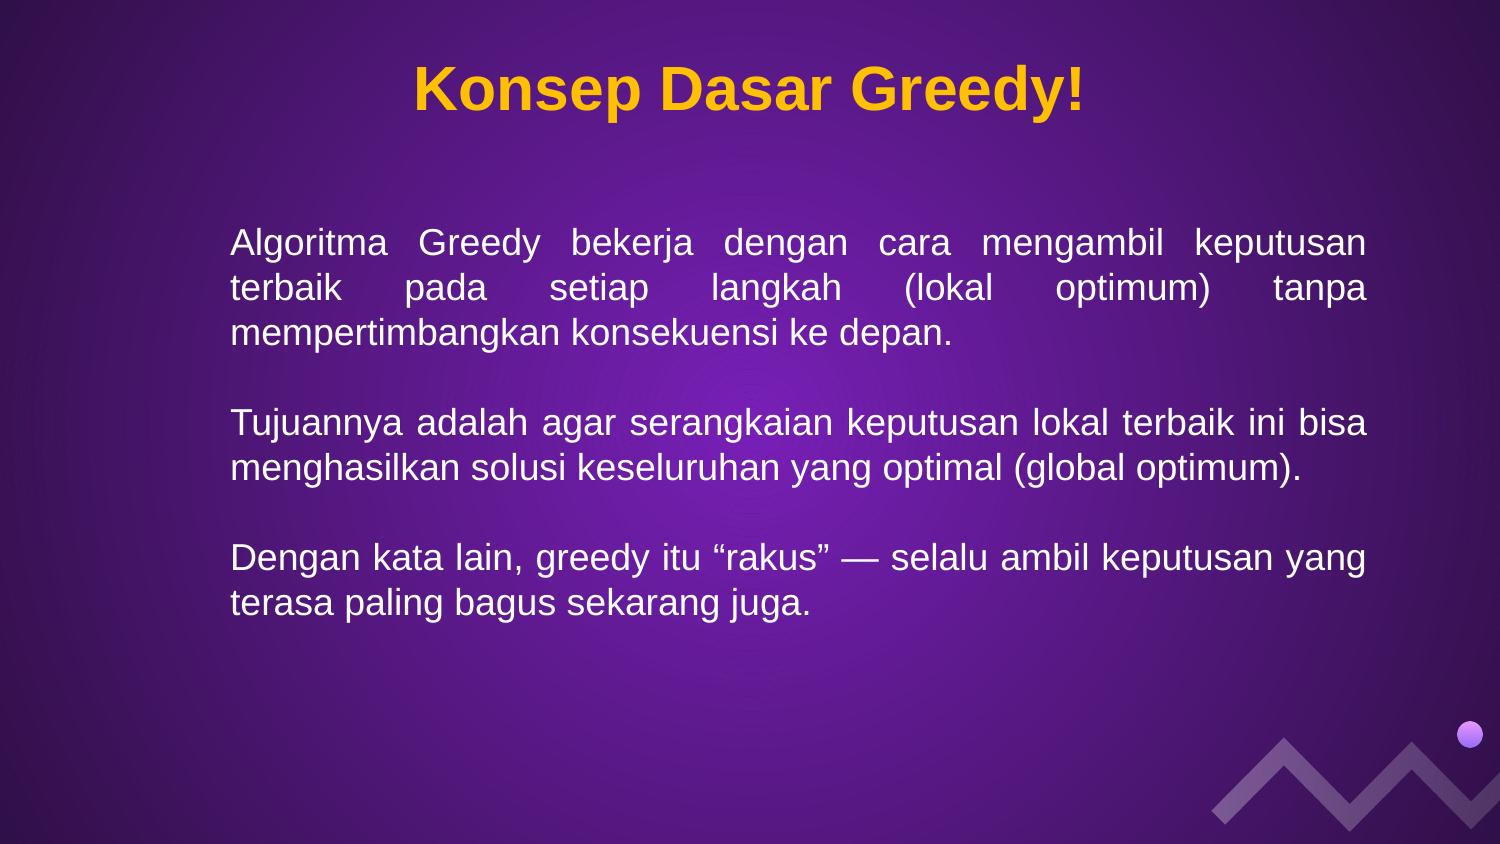

# Konsep Dasar Greedy!
Algoritma Greedy bekerja dengan cara mengambil keputusan terbaik pada setiap langkah (lokal optimum) tanpa mempertimbangkan konsekuensi ke depan.

Tujuannya adalah agar serangkaian keputusan lokal terbaik ini bisa menghasilkan solusi keseluruhan yang optimal (global optimum).

Dengan kata lain, greedy itu “rakus” — selalu ambil keputusan yang terasa paling bagus sekarang juga.